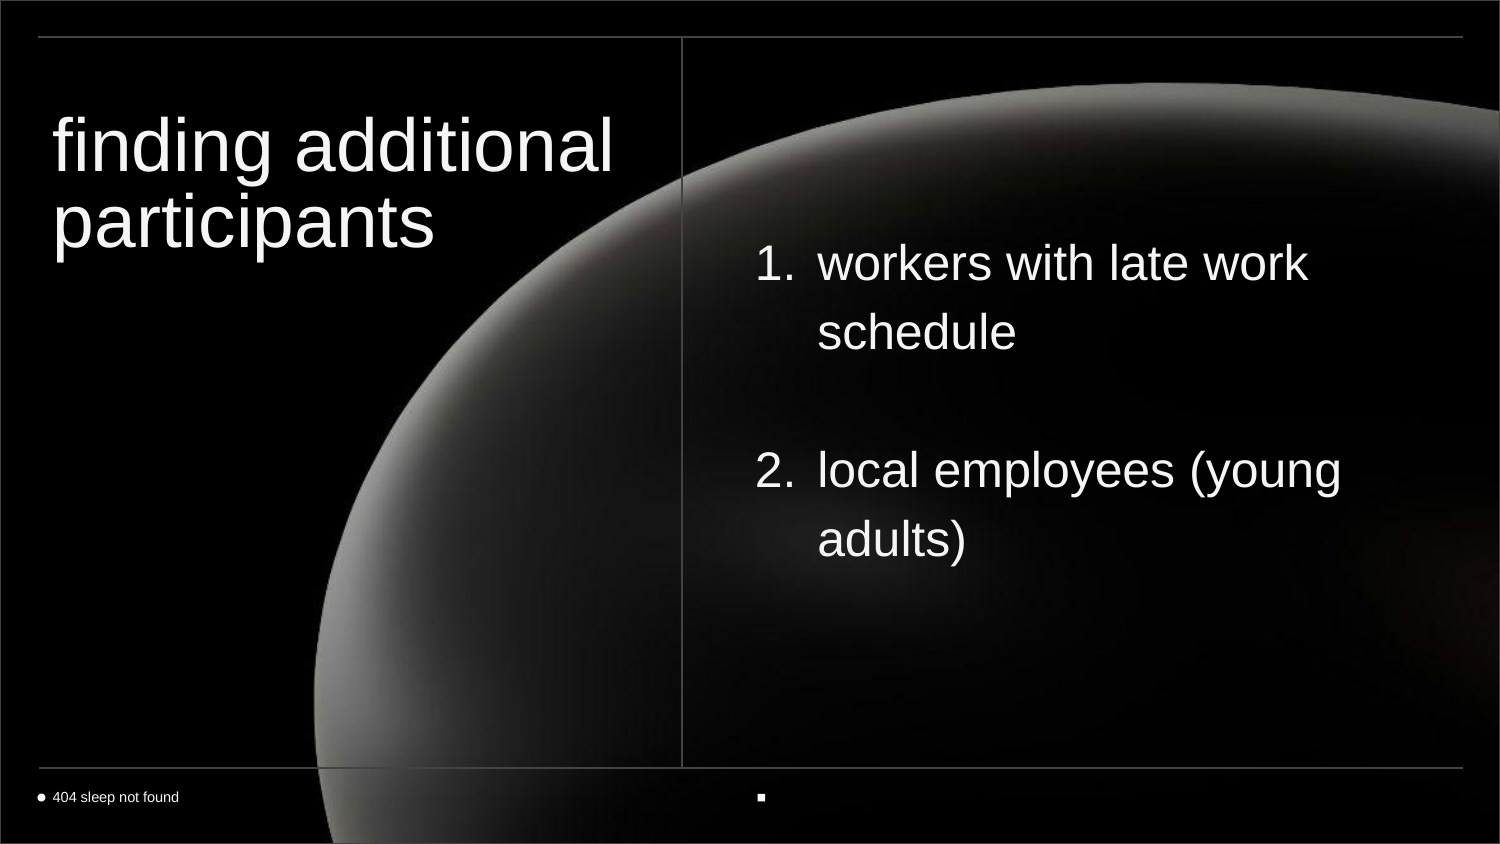

workers with late work schedule

local employees (young adults)
# finding additional participants
404 sleep not found